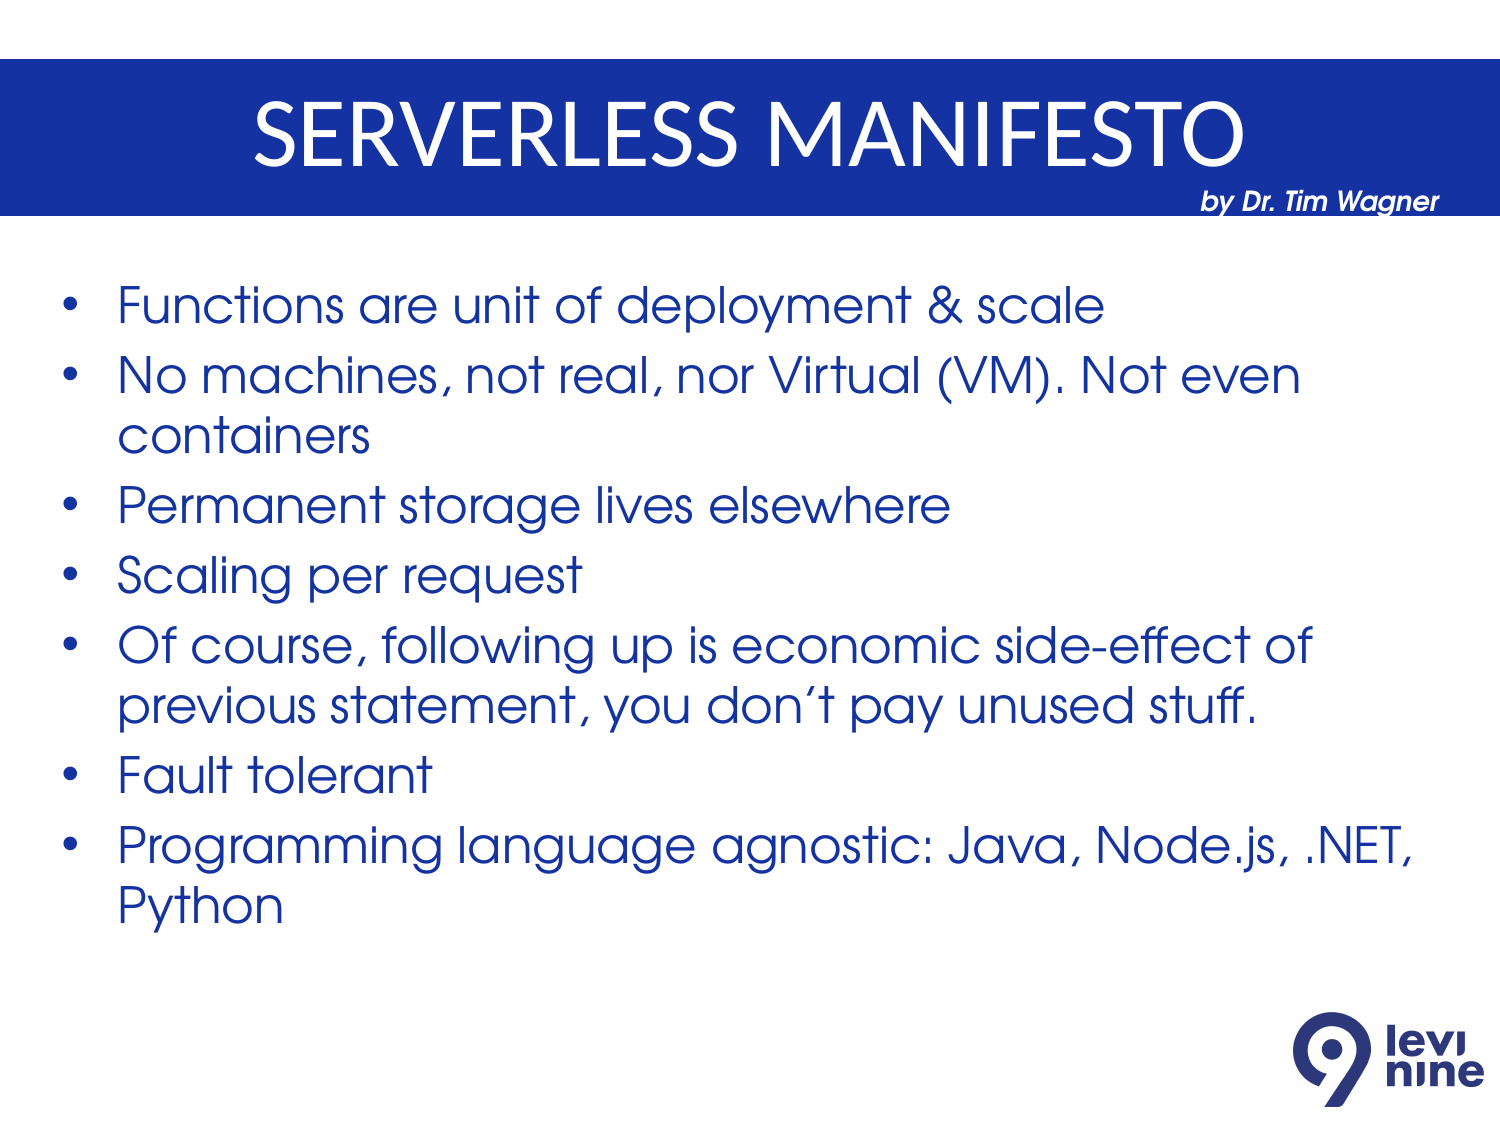

# SERVERLESS MANIFESTO
by Dr. Tim Wagner
Functions are unit of deployment & scale
No machines, not real, nor Virtual (VM). Not even containers
Permanent storage lives elsewhere
Scaling per request
Of course, following up is economic side-effect of previous statement, you don’t pay unused stuff.
Fault tolerant
Programming language agnostic: Java, Node.js, .NET, Python